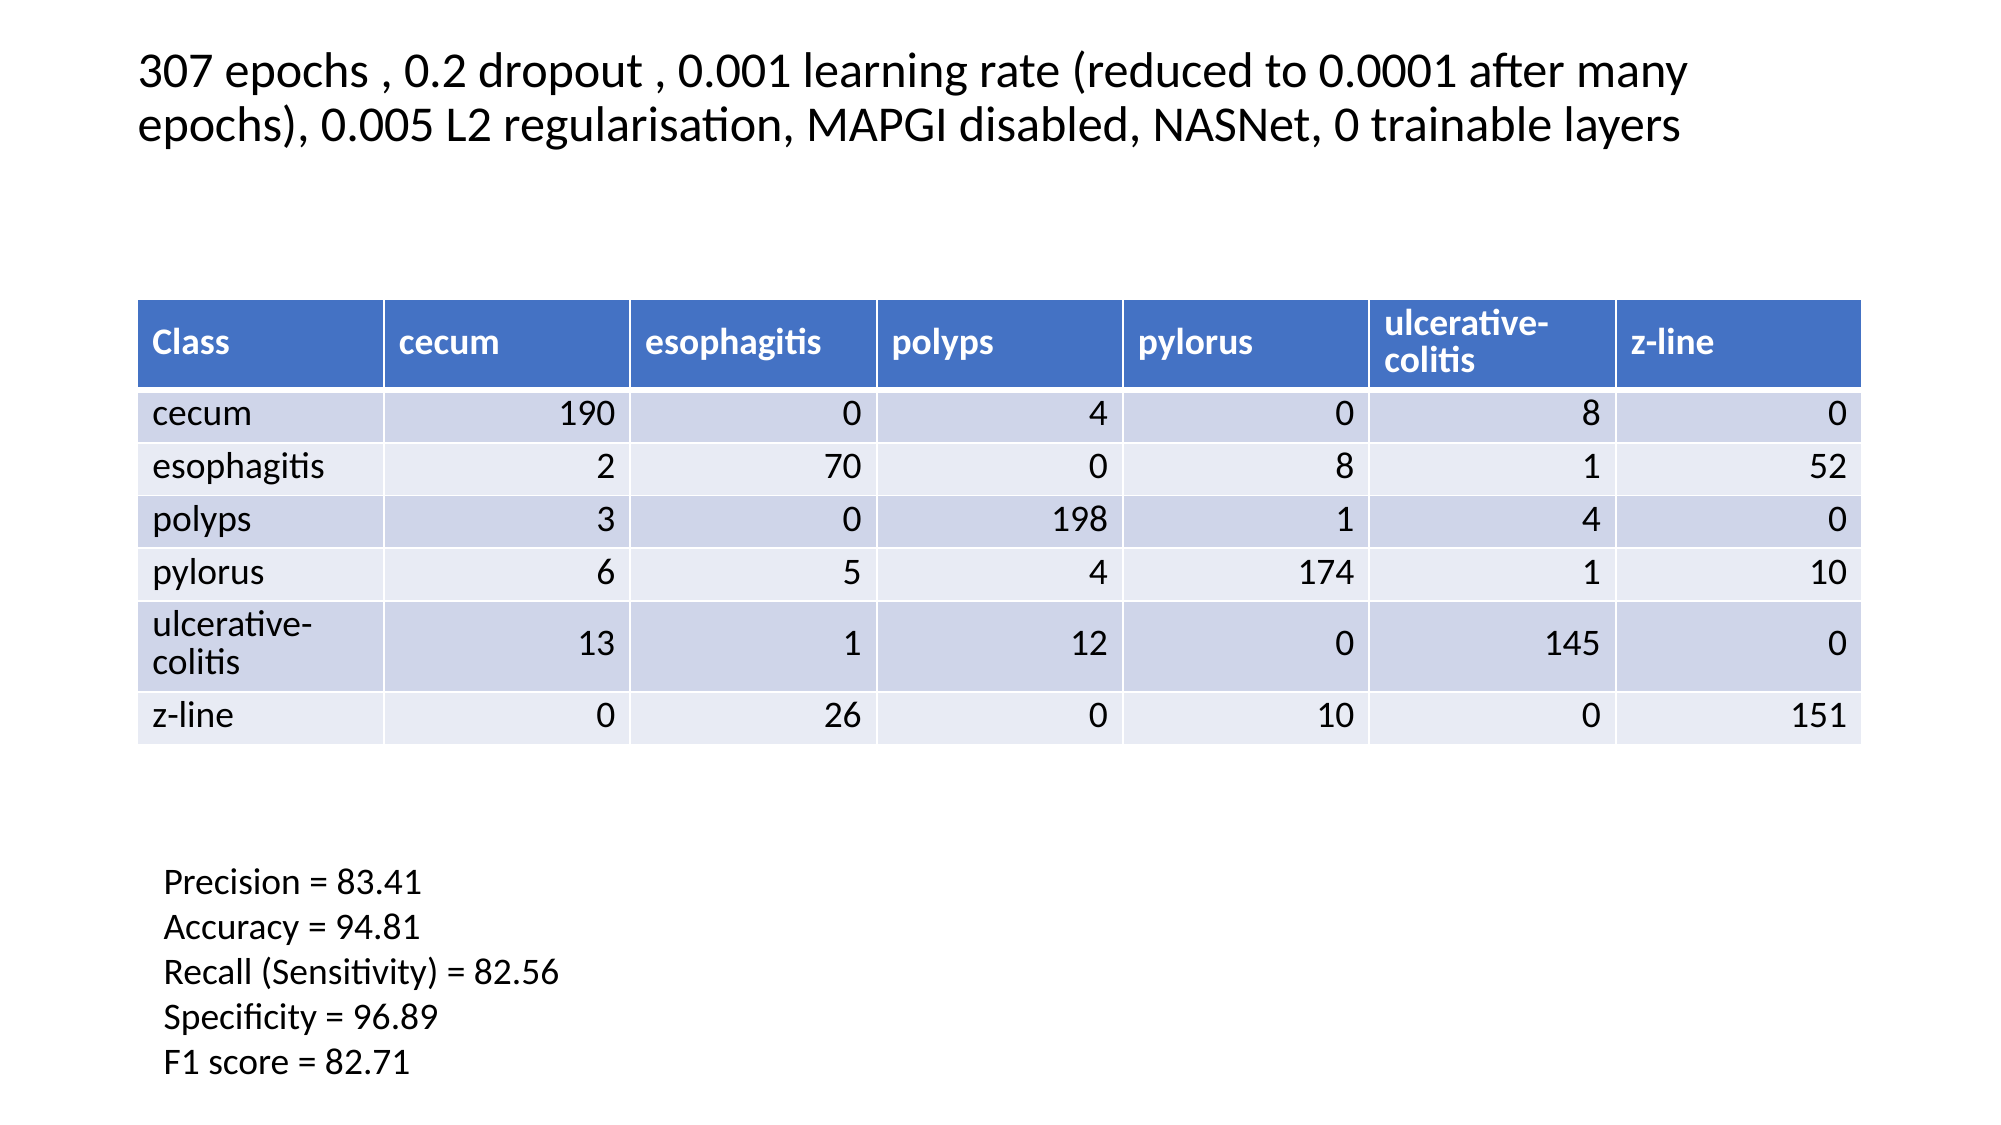

# 307 epochs , 0.2 dropout , 0.001 learning rate (reduced to 0.0001 after many epochs), 0.005 L2 regularisation, MAPGI disabled, NASNet, 0 trainable layers

| Class | cecum | esophagitis | polyps | pylorus | ulcerative-colitis | z-line |
| --- | --- | --- | --- | --- | --- | --- |
| cecum | 190 | 0 | 4 | 0 | 8 | 0 |
| esophagitis | 2 | 70 | 0 | 8 | 1 | 52 |
| polyps | 3 | 0 | 198 | 1 | 4 | 0 |
| pylorus | 6 | 5 | 4 | 174 | 1 | 10 |
| ulcerative-colitis | 13 | 1 | 12 | 0 | 145 | 0 |
| z-line | 0 | 26 | 0 | 10 | 0 | 151 |

Precision = 83.41
Accuracy = 94.81
Recall (Sensitivity) = 82.56
Specificity = 96.89
F1 score = 82.71